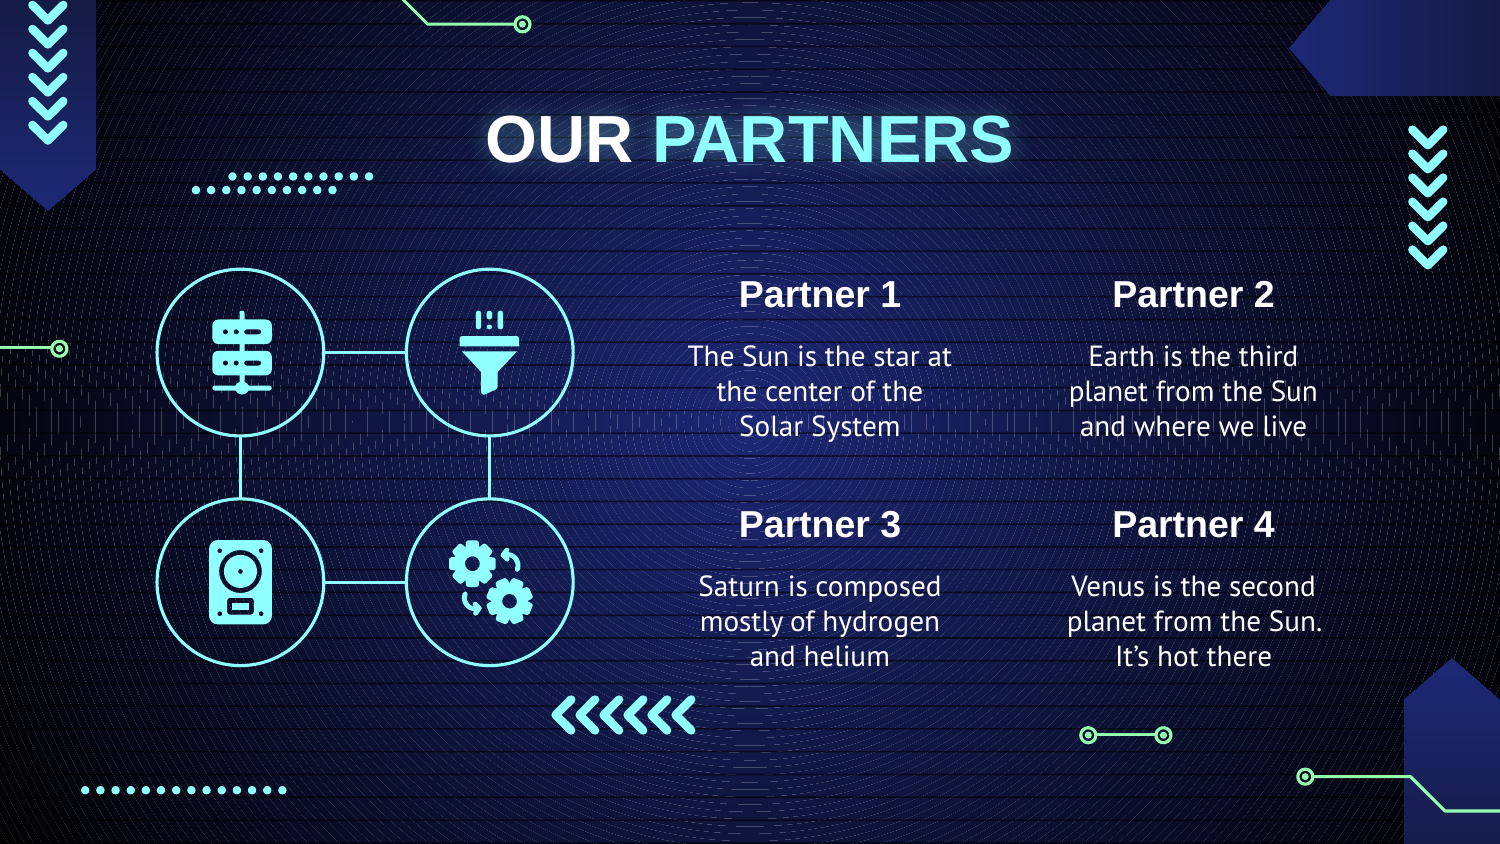

# OUR PARTNERS

Partner 1
The Sun is the star at the center of the Solar System
Partner 2
Earth is the third planet from the Sun and where we live

Partner 3
Saturn is composed mostly of hydrogen and helium
Partner 4
Venus is the second planet from the Sun. It’s hot there